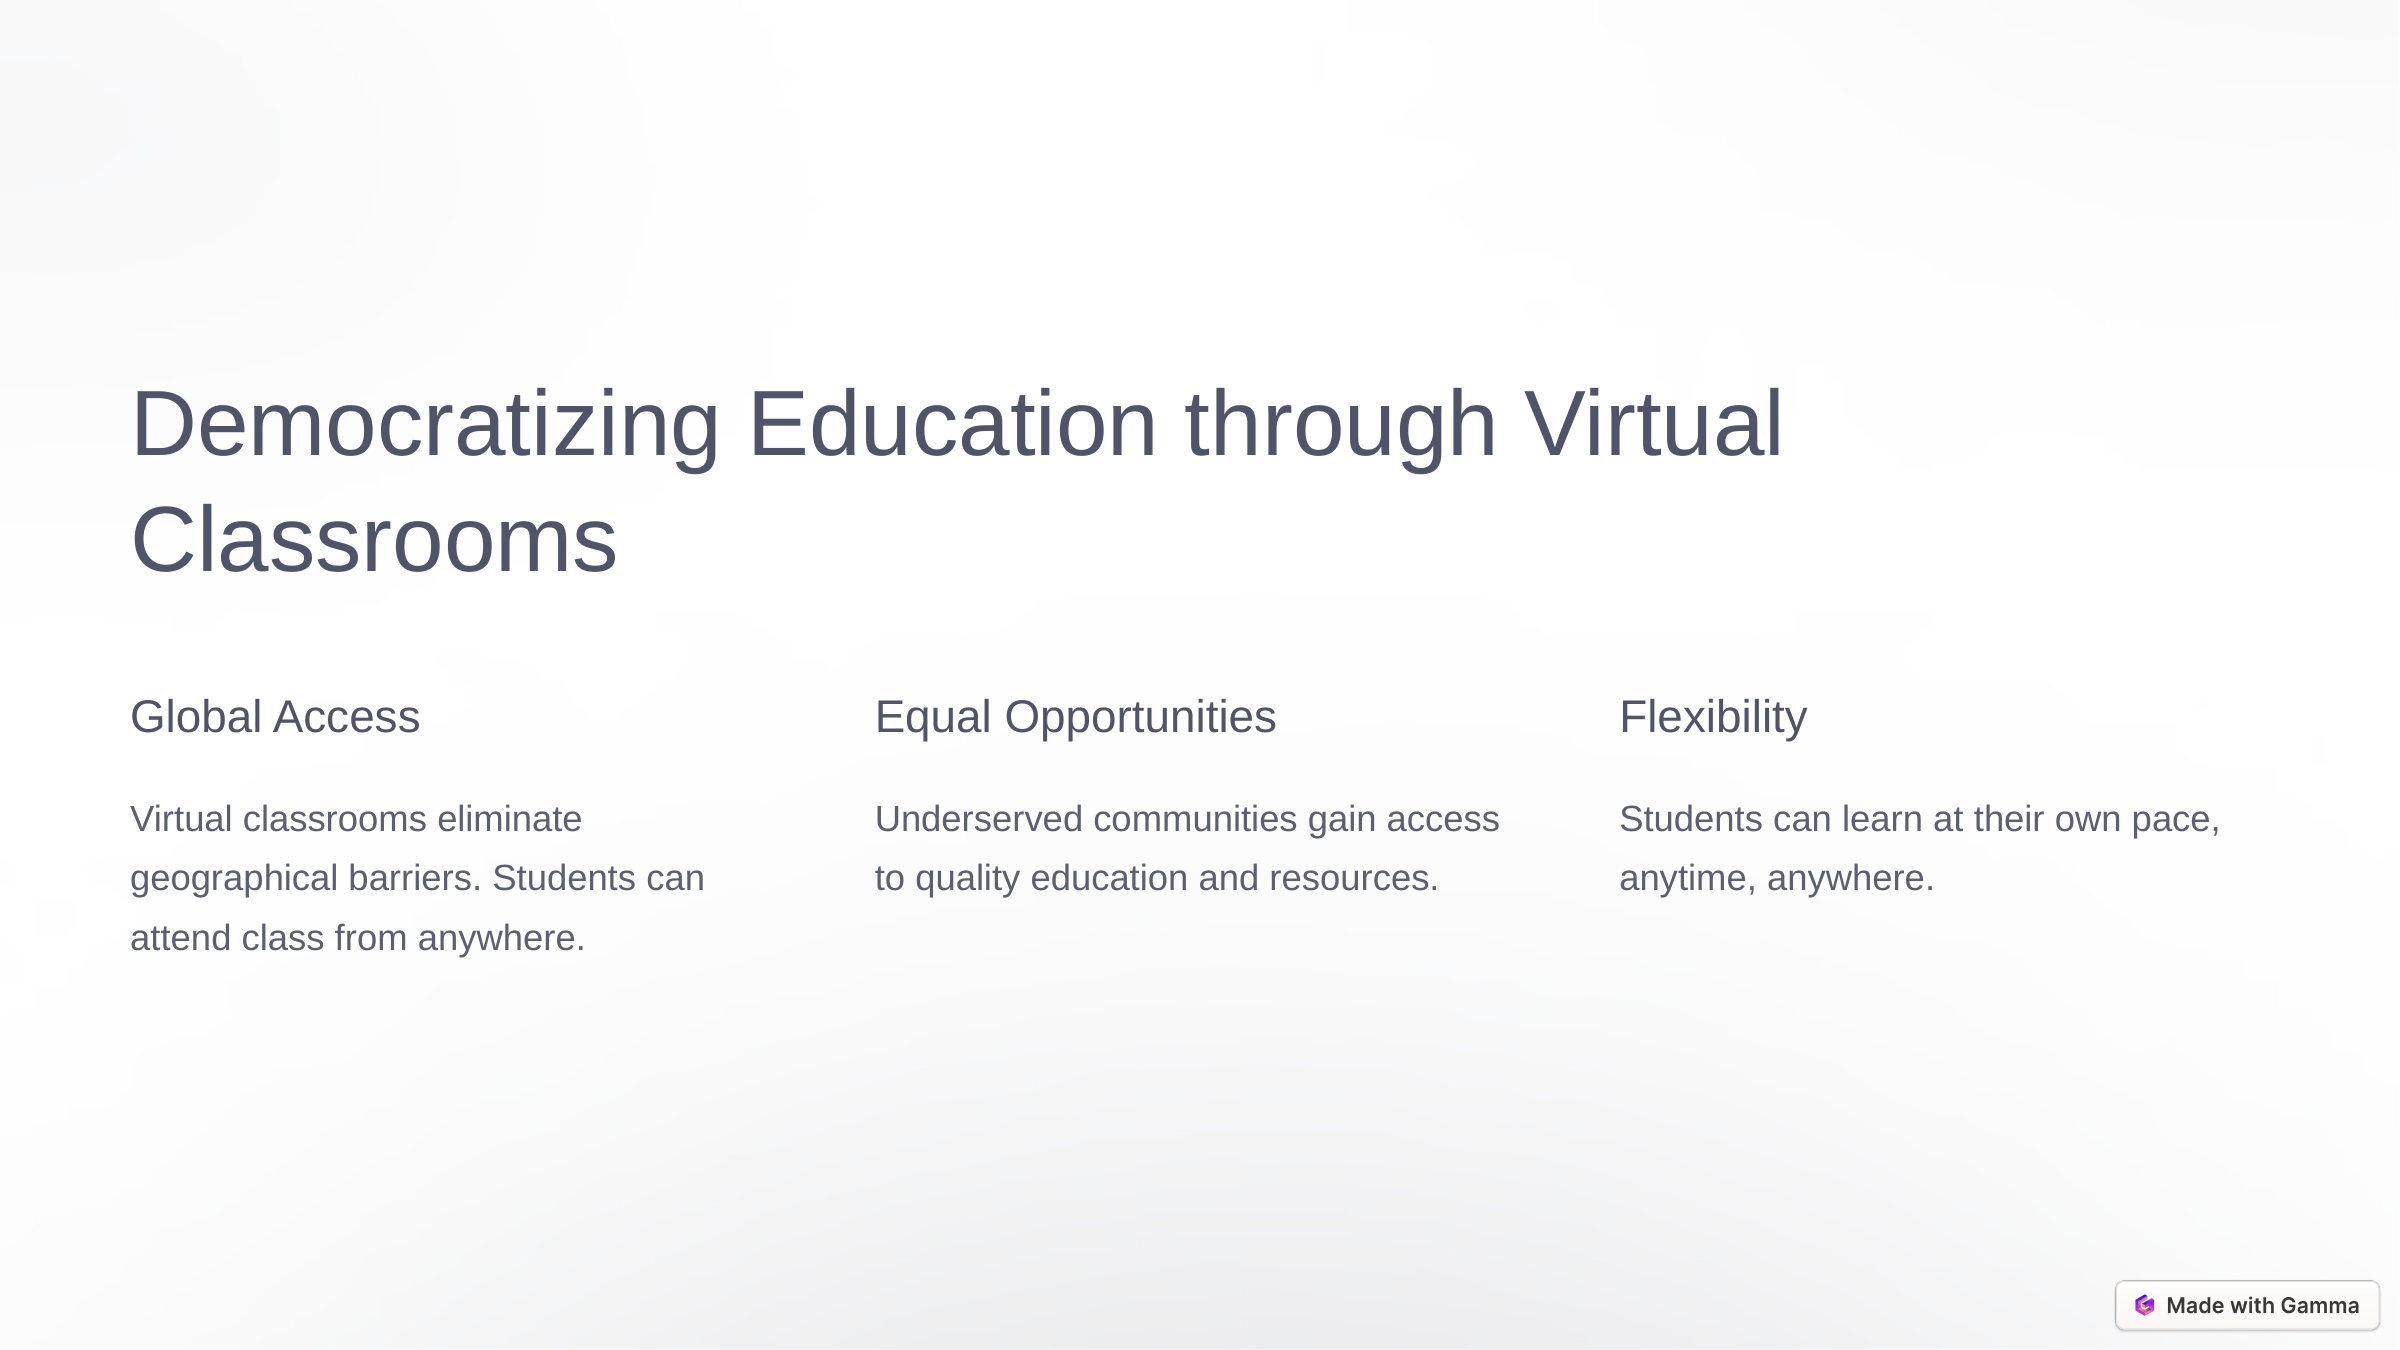

Democratizing Education through Virtual Classrooms
Global Access
Equal Opportunities
Flexibility
Virtual classrooms eliminate geographical barriers. Students can attend class from anywhere.
Underserved communities gain access to quality education and resources.
Students can learn at their own pace, anytime, anywhere.